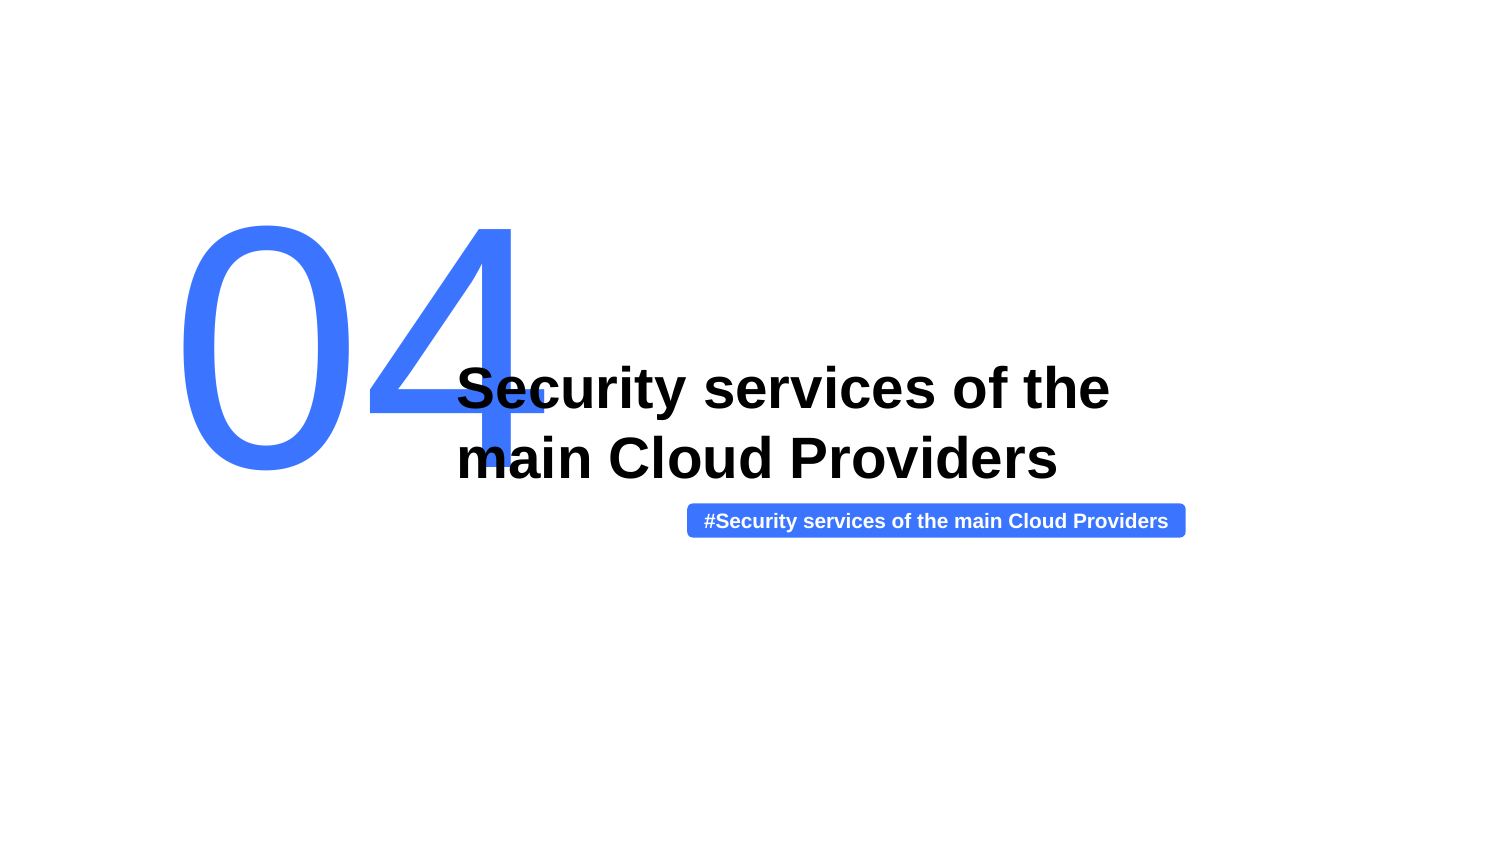

04
# Security services of the main Cloud Providers
#Security services of the main Cloud Providers